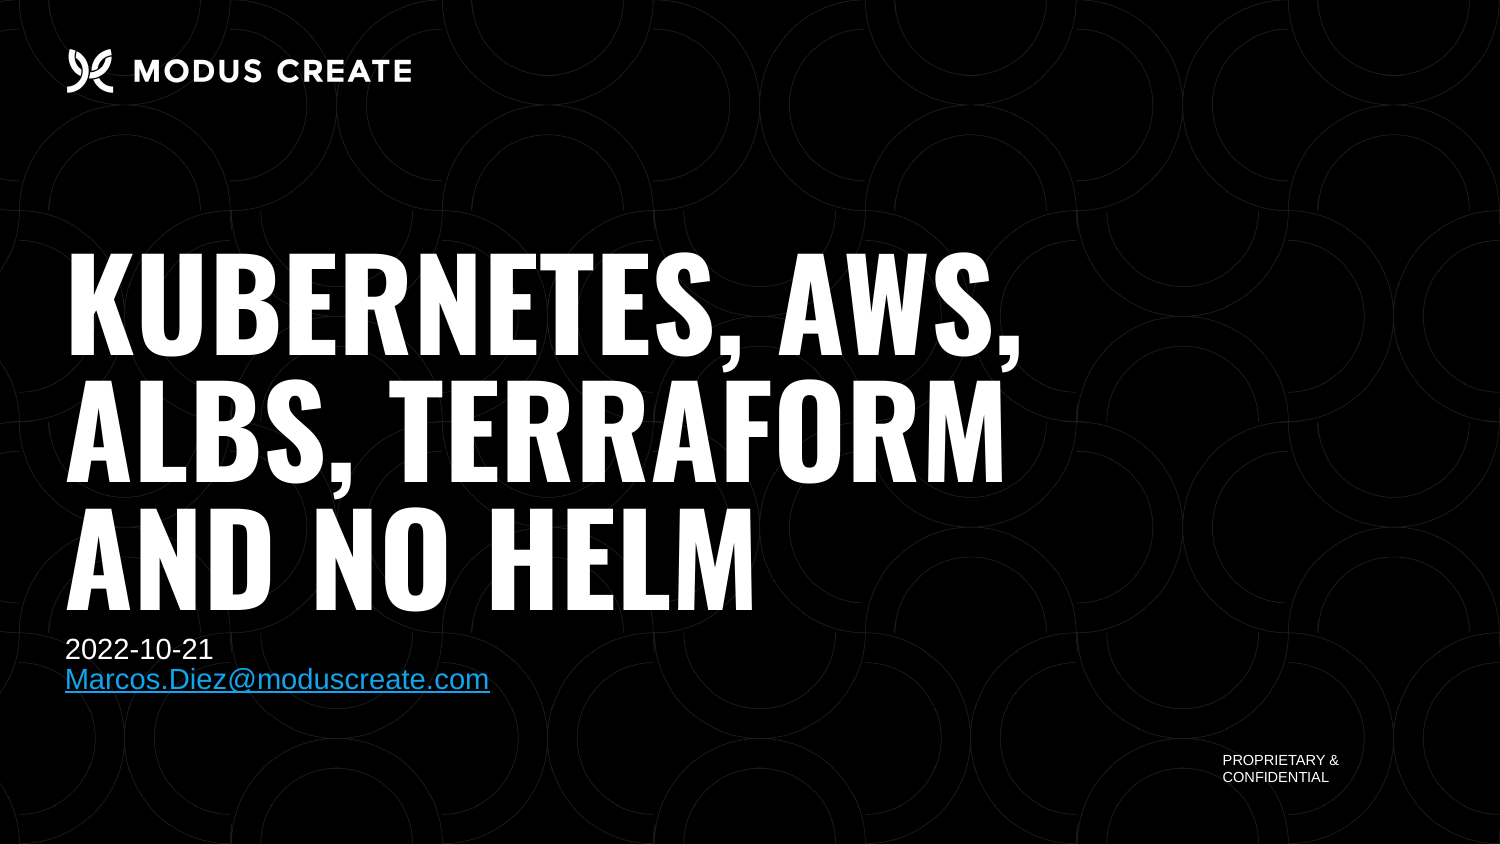

# KUBERNETES, AWS, ALBS, TERRAFORM AND NO HELM
2022-10-21
Marcos.Diez@moduscreate.com